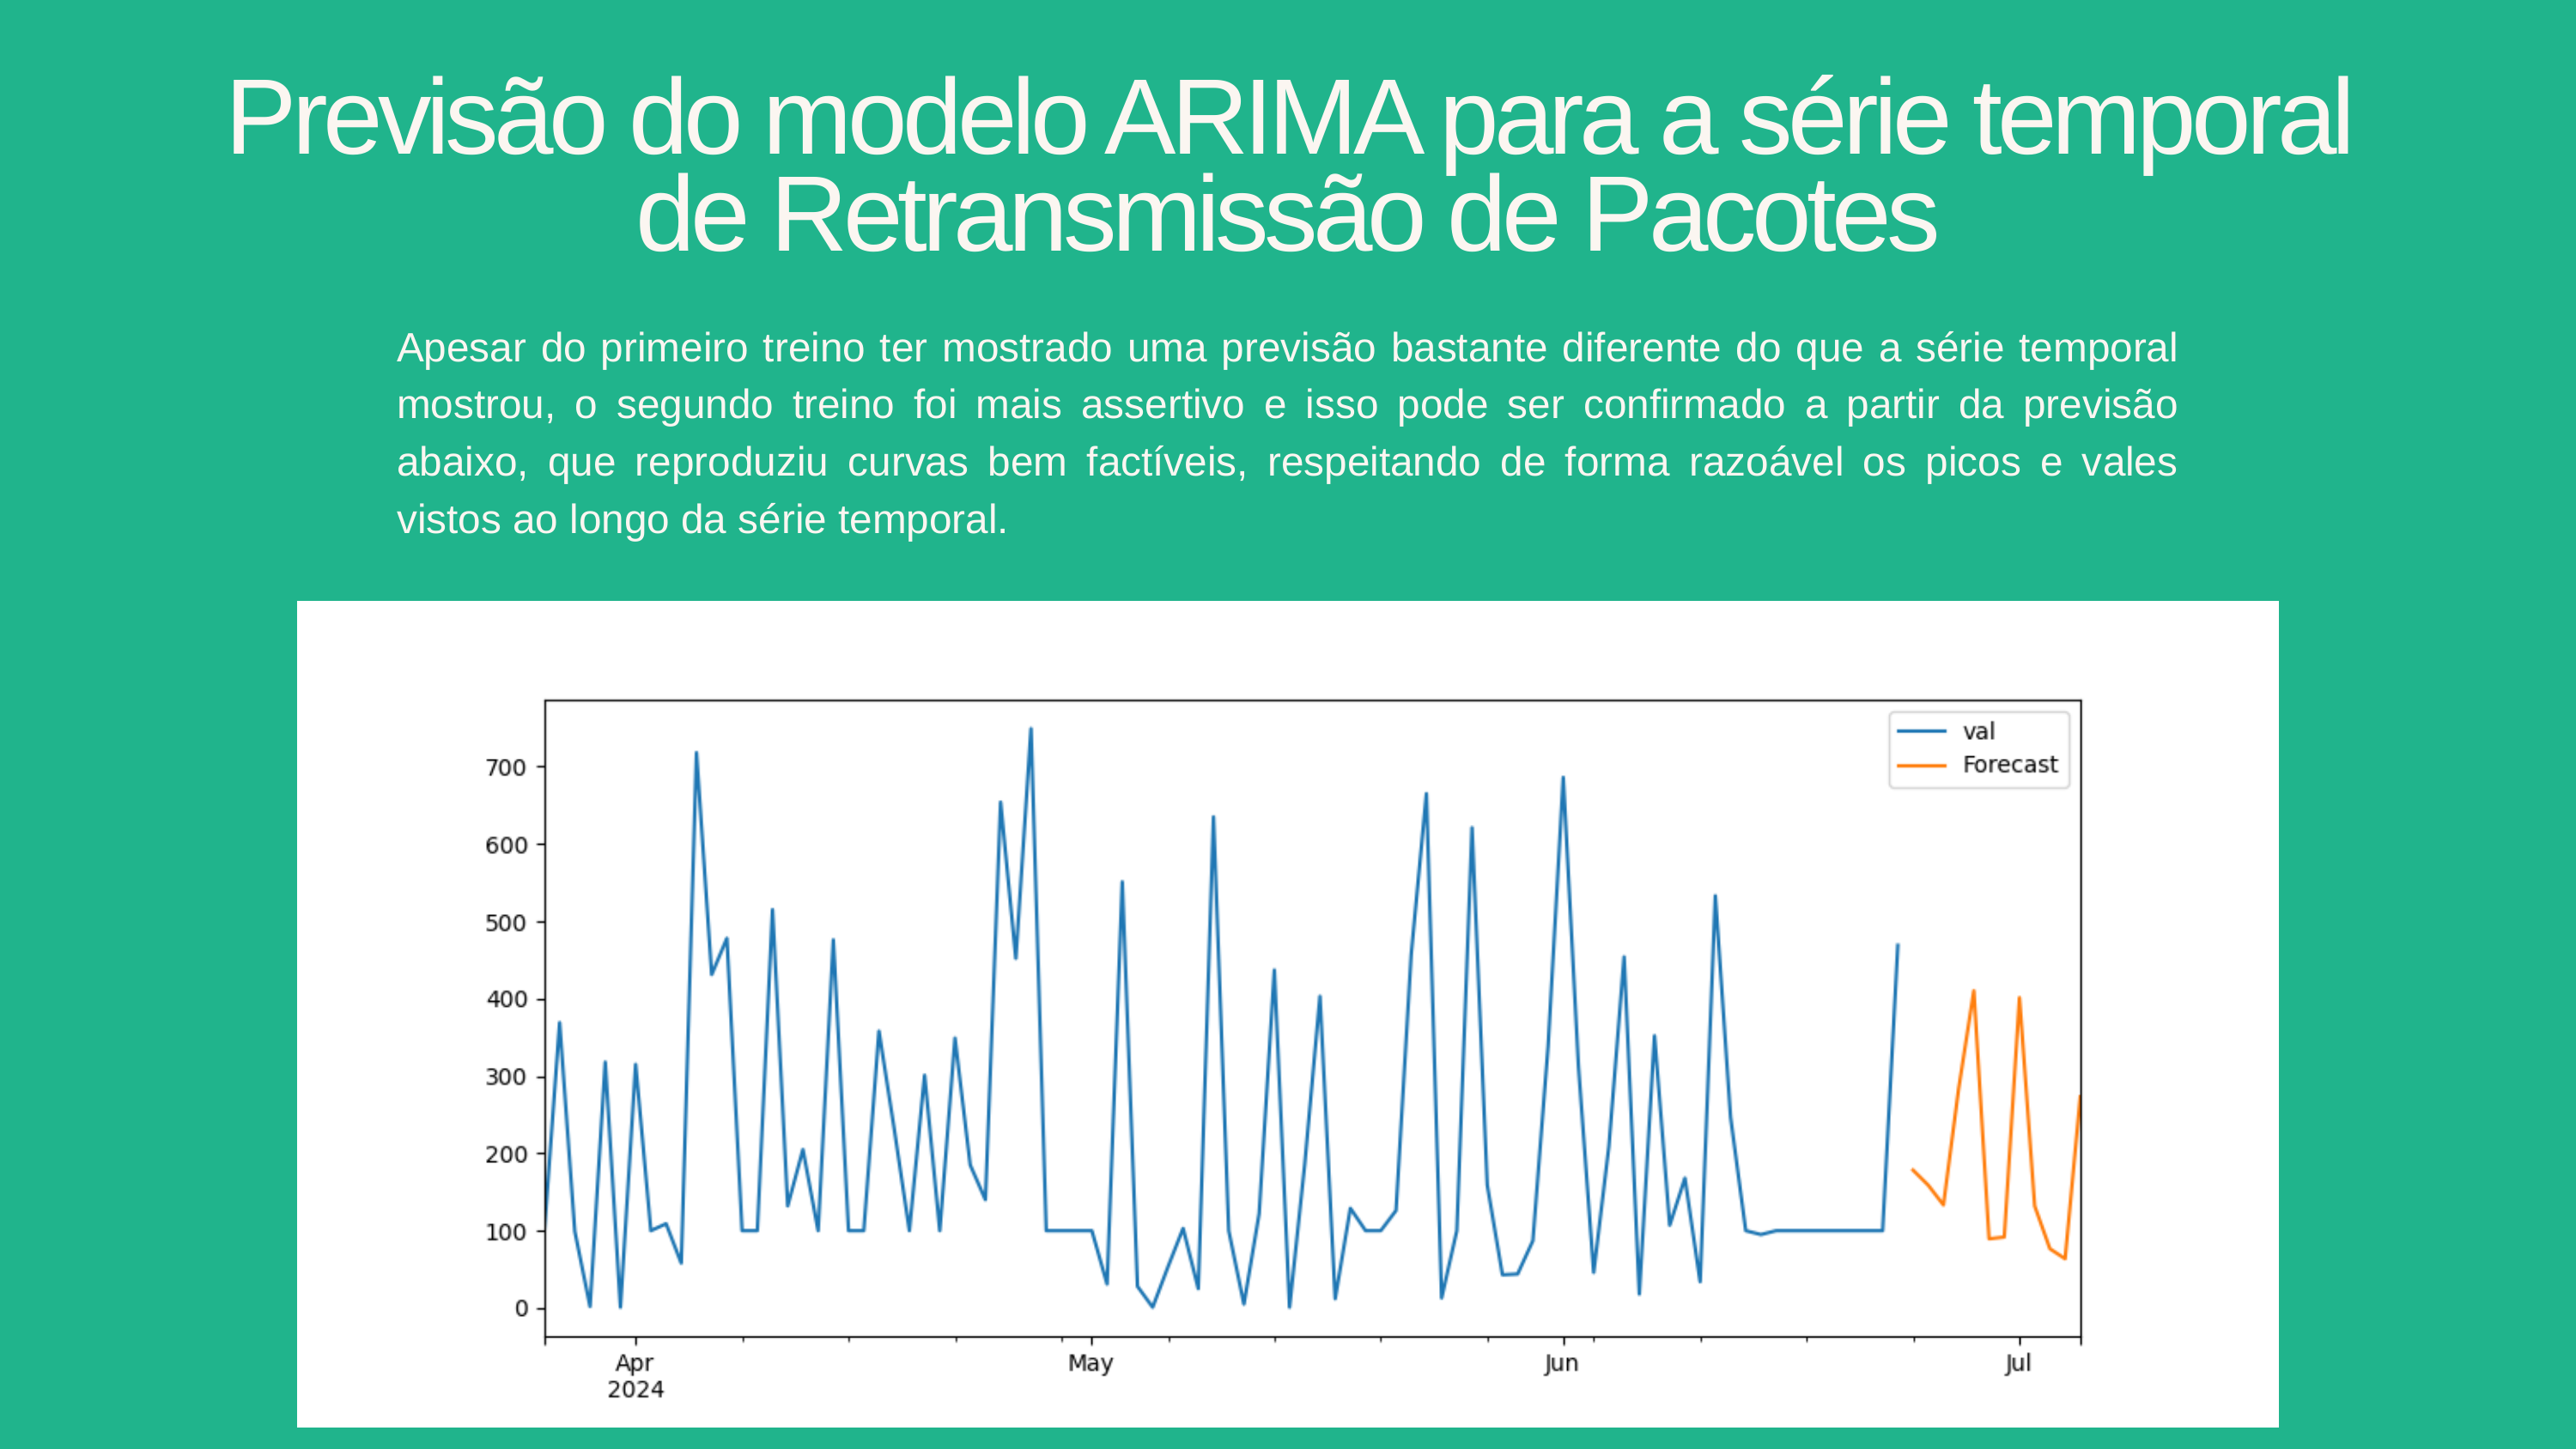

Previsão do modelo ARIMA para a série temporal de Retransmissão de Pacotes
Apesar do primeiro treino ter mostrado uma previsão bastante diferente do que a série temporal mostrou, o segundo treino foi mais assertivo e isso pode ser confirmado a partir da previsão abaixo, que reproduziu curvas bem factíveis, respeitando de forma razoável os picos e vales vistos ao longo da série temporal.